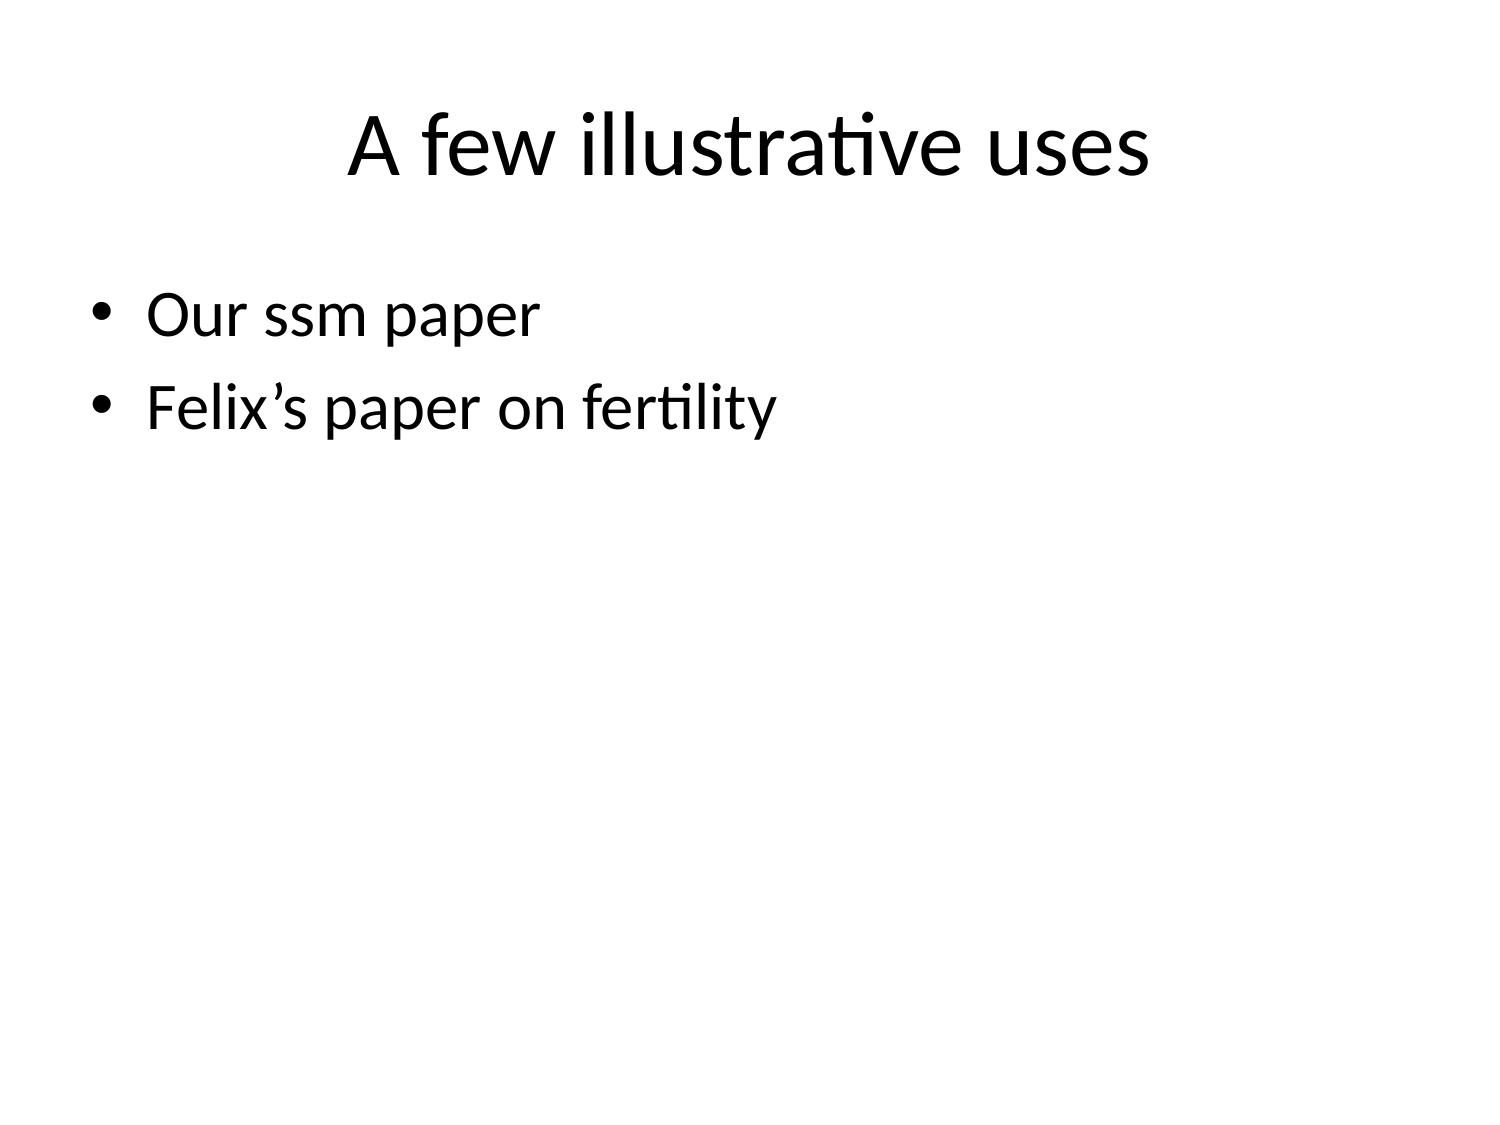

# A few illustrative uses
Our ssm paper
Felix’s paper on fertility